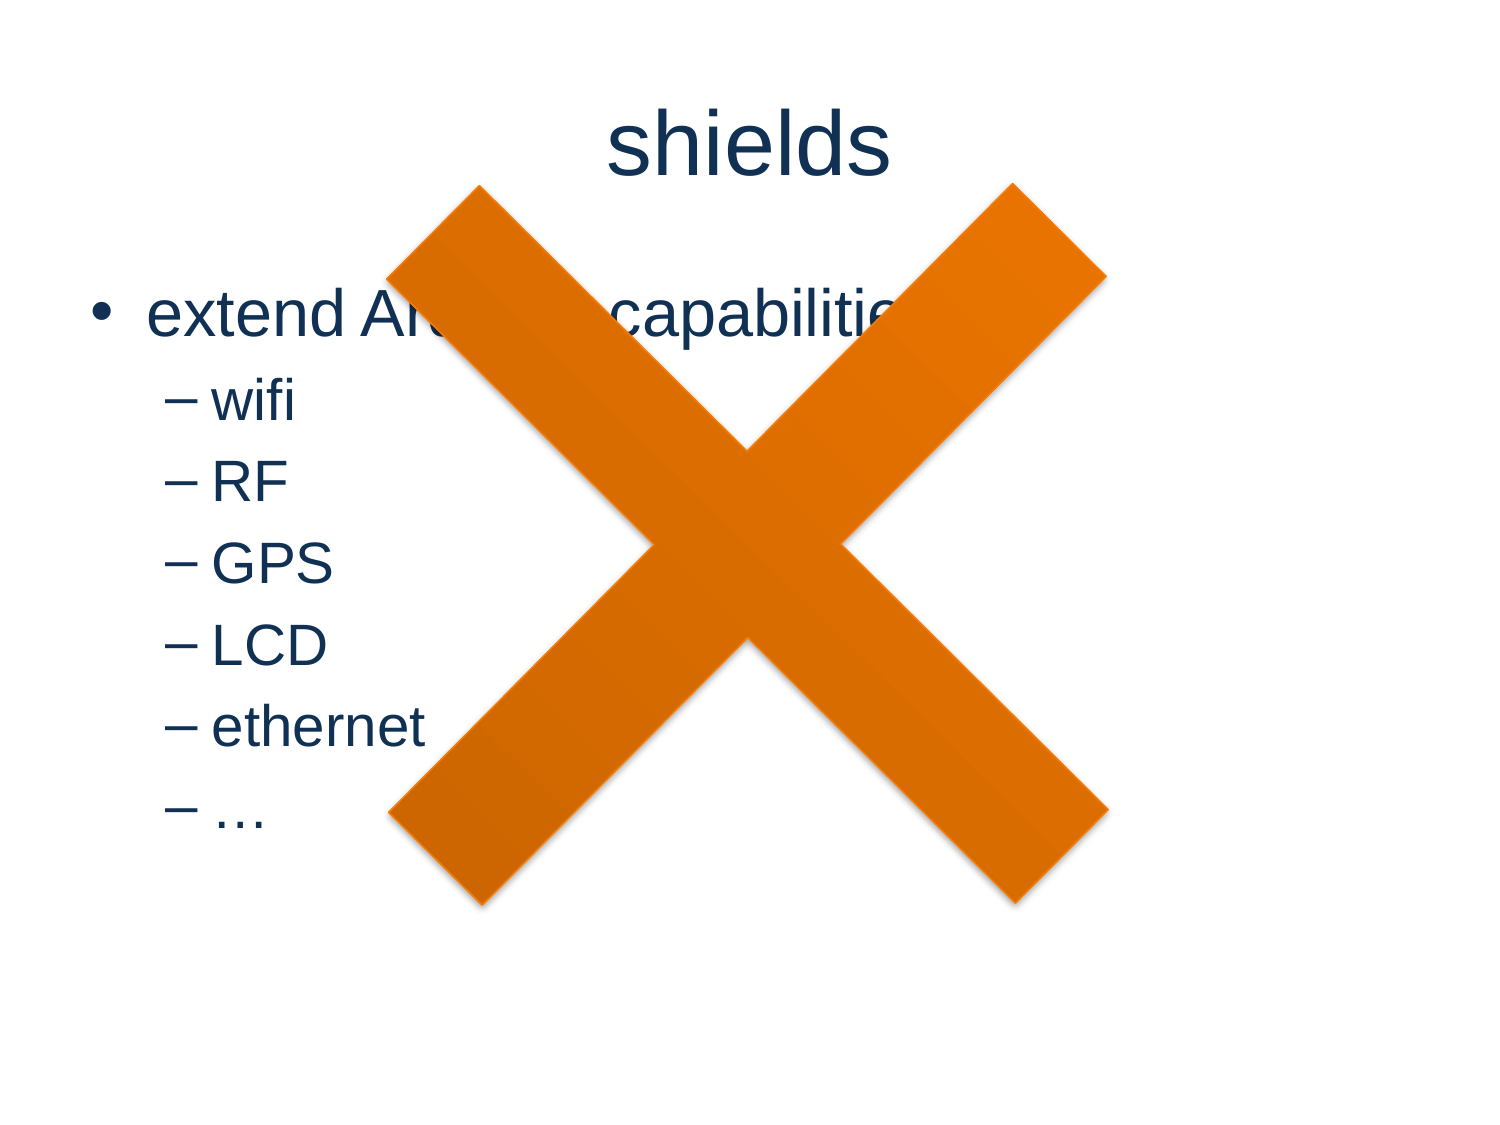

# shields

extend Arduino capabilities
wifi
RF
GPS
LCD
ethernet
…